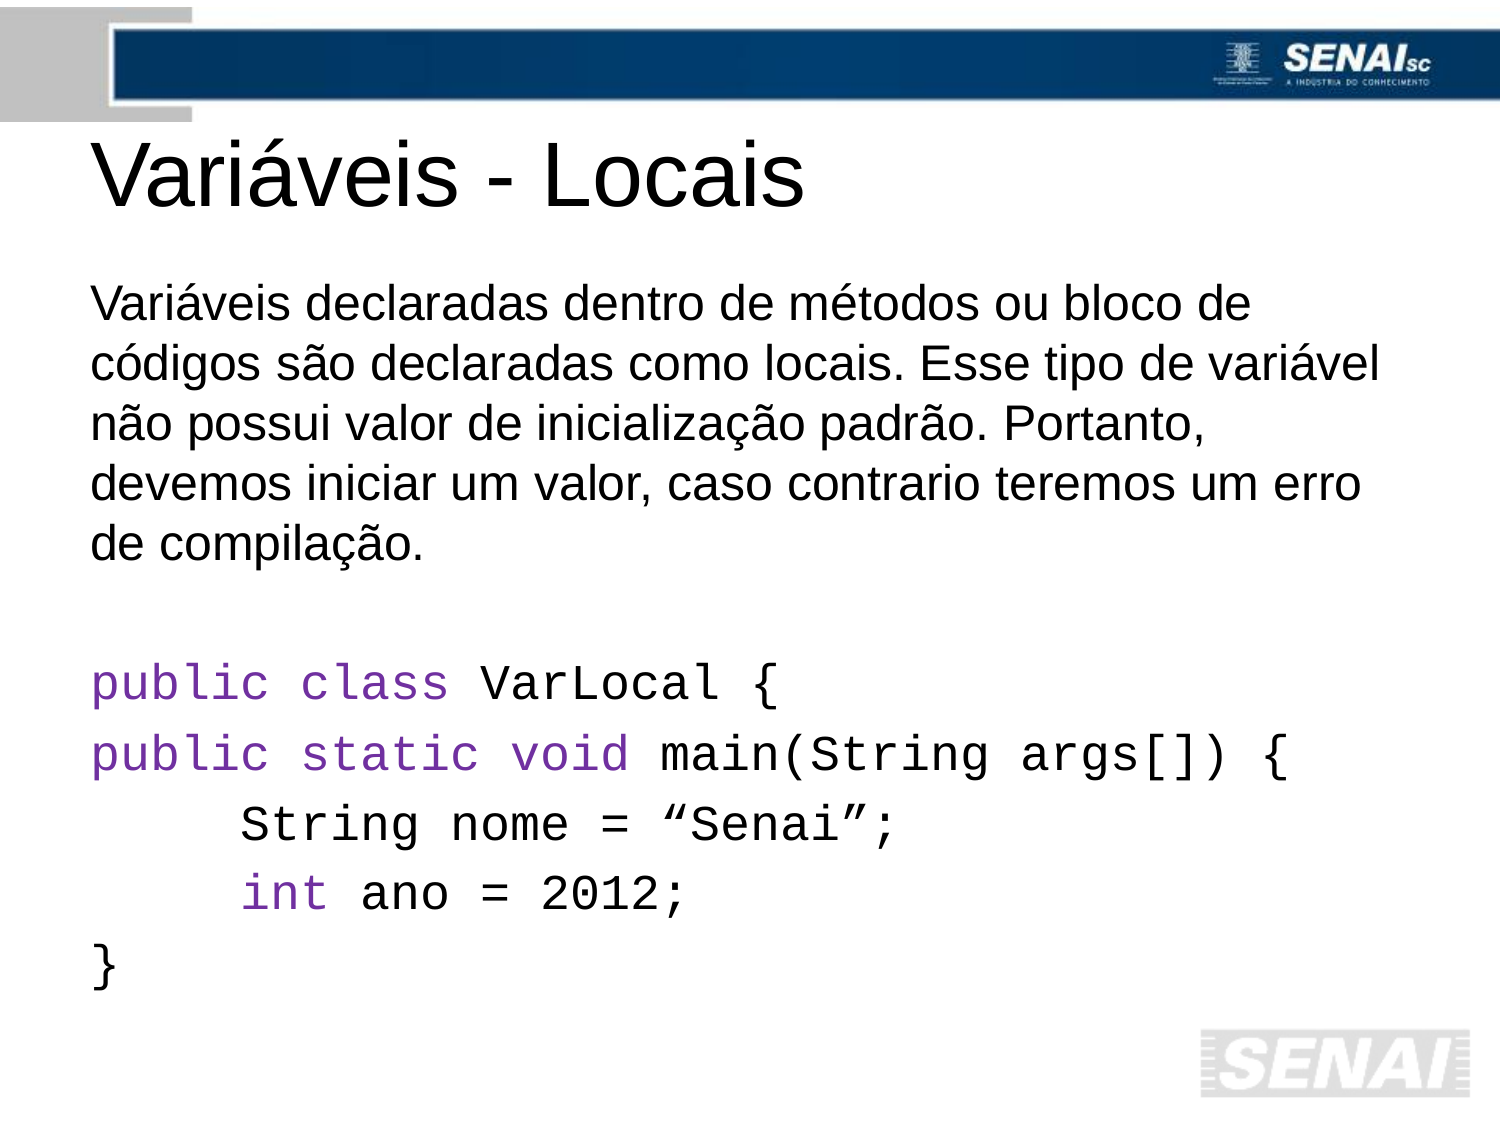

# Variáveis - Locais
Variáveis declaradas dentro de métodos ou bloco de códigos são declaradas como locais. Esse tipo de variável não possui valor de inicialização padrão. Portanto, devemos iniciar um valor, caso contrario teremos um erro de compilação.

public class VarLocal {
public static void main(String args[]) {
	String nome = “Senai”;
	int ano = 2012;
}